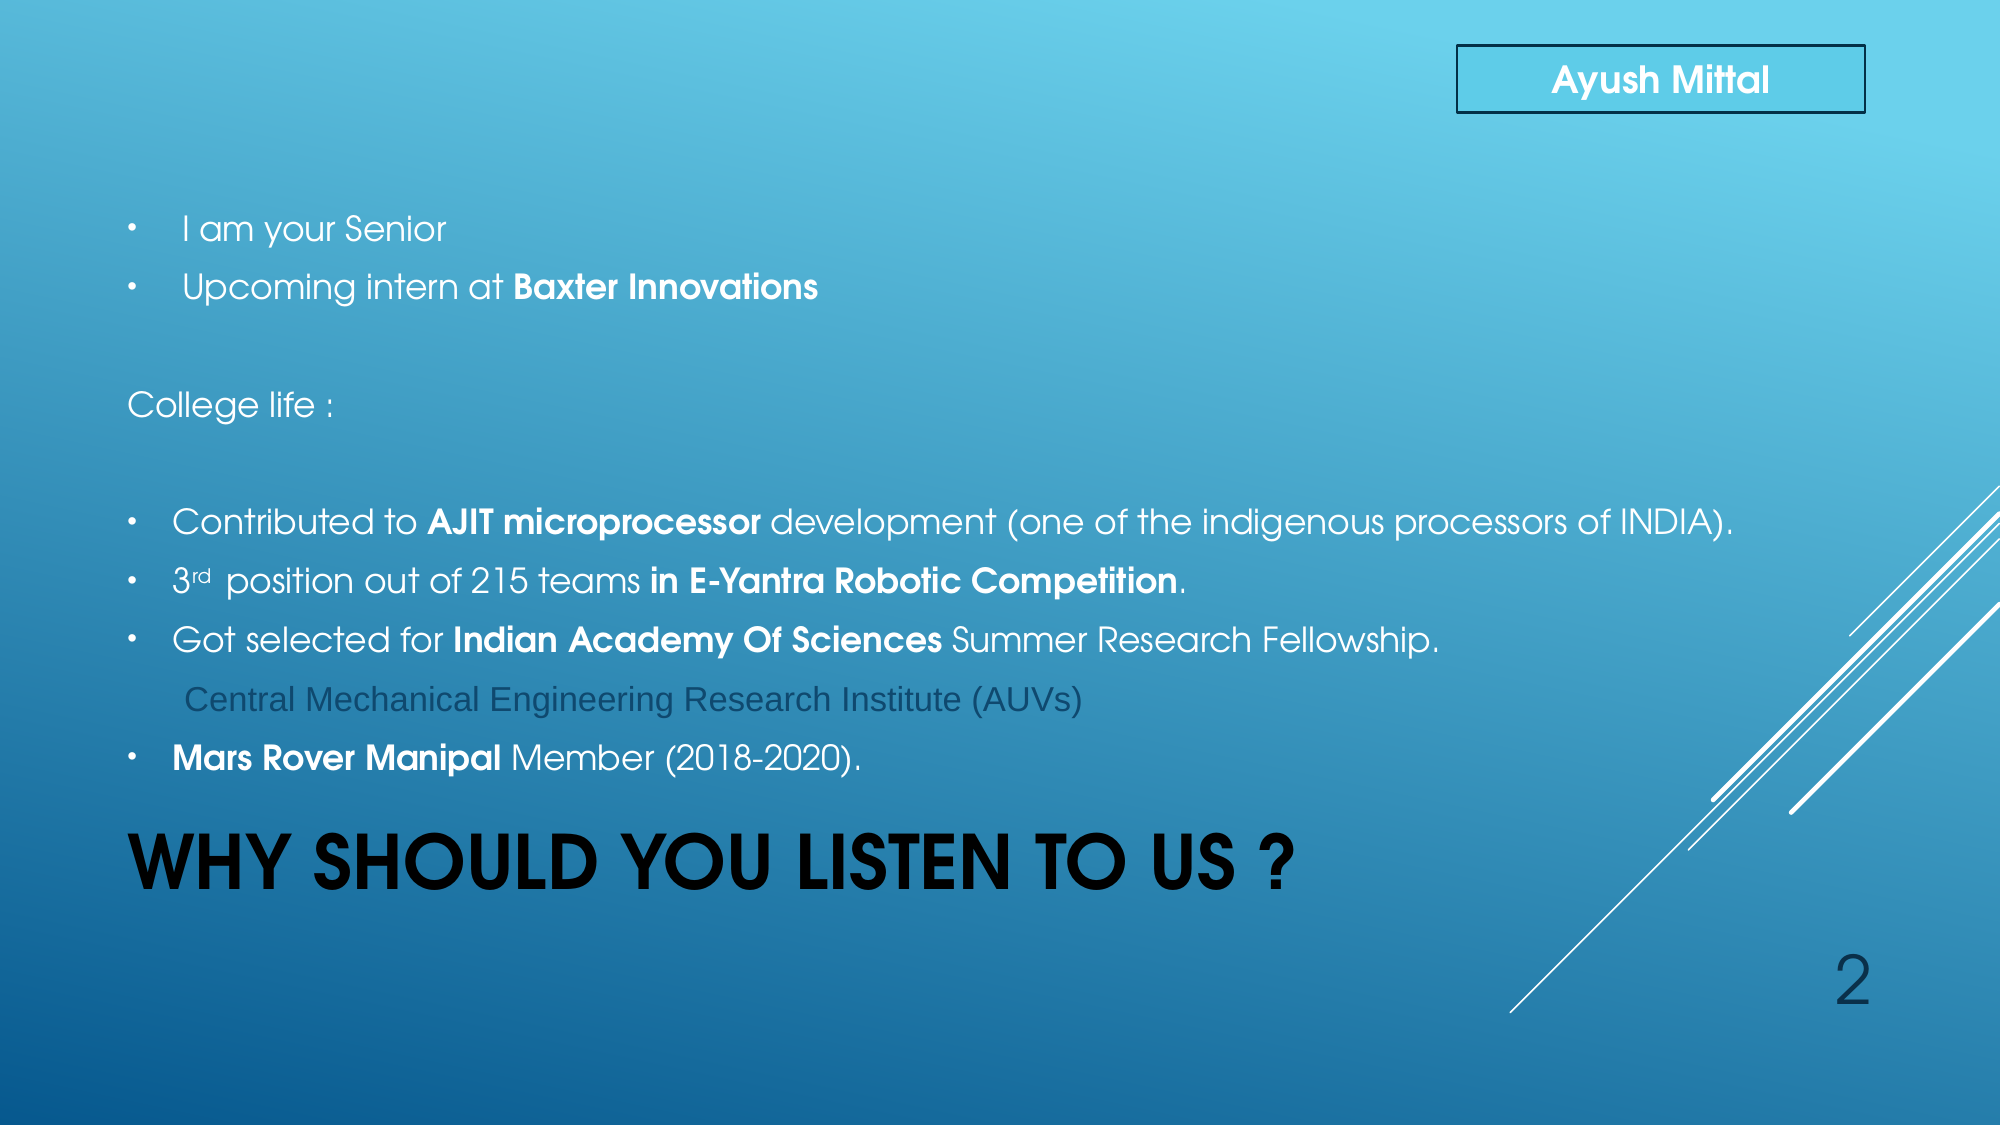

Ayush Mittal

I am your Senior
Upcoming intern at Baxter Innovations

College life :

Contributed to AJIT microprocessor development (one of the indigenous processors of INDIA).
3rd  position out of 215 teams in E-Yantra Robotic Competition.
Got selected for Indian Academy Of Sciences Summer Research Fellowship.
      Central Mechanical Engineering Research Institute (AUVs)
Mars Rover Manipal Member (2018-2020).

# Why should YOU listen to US ?
2